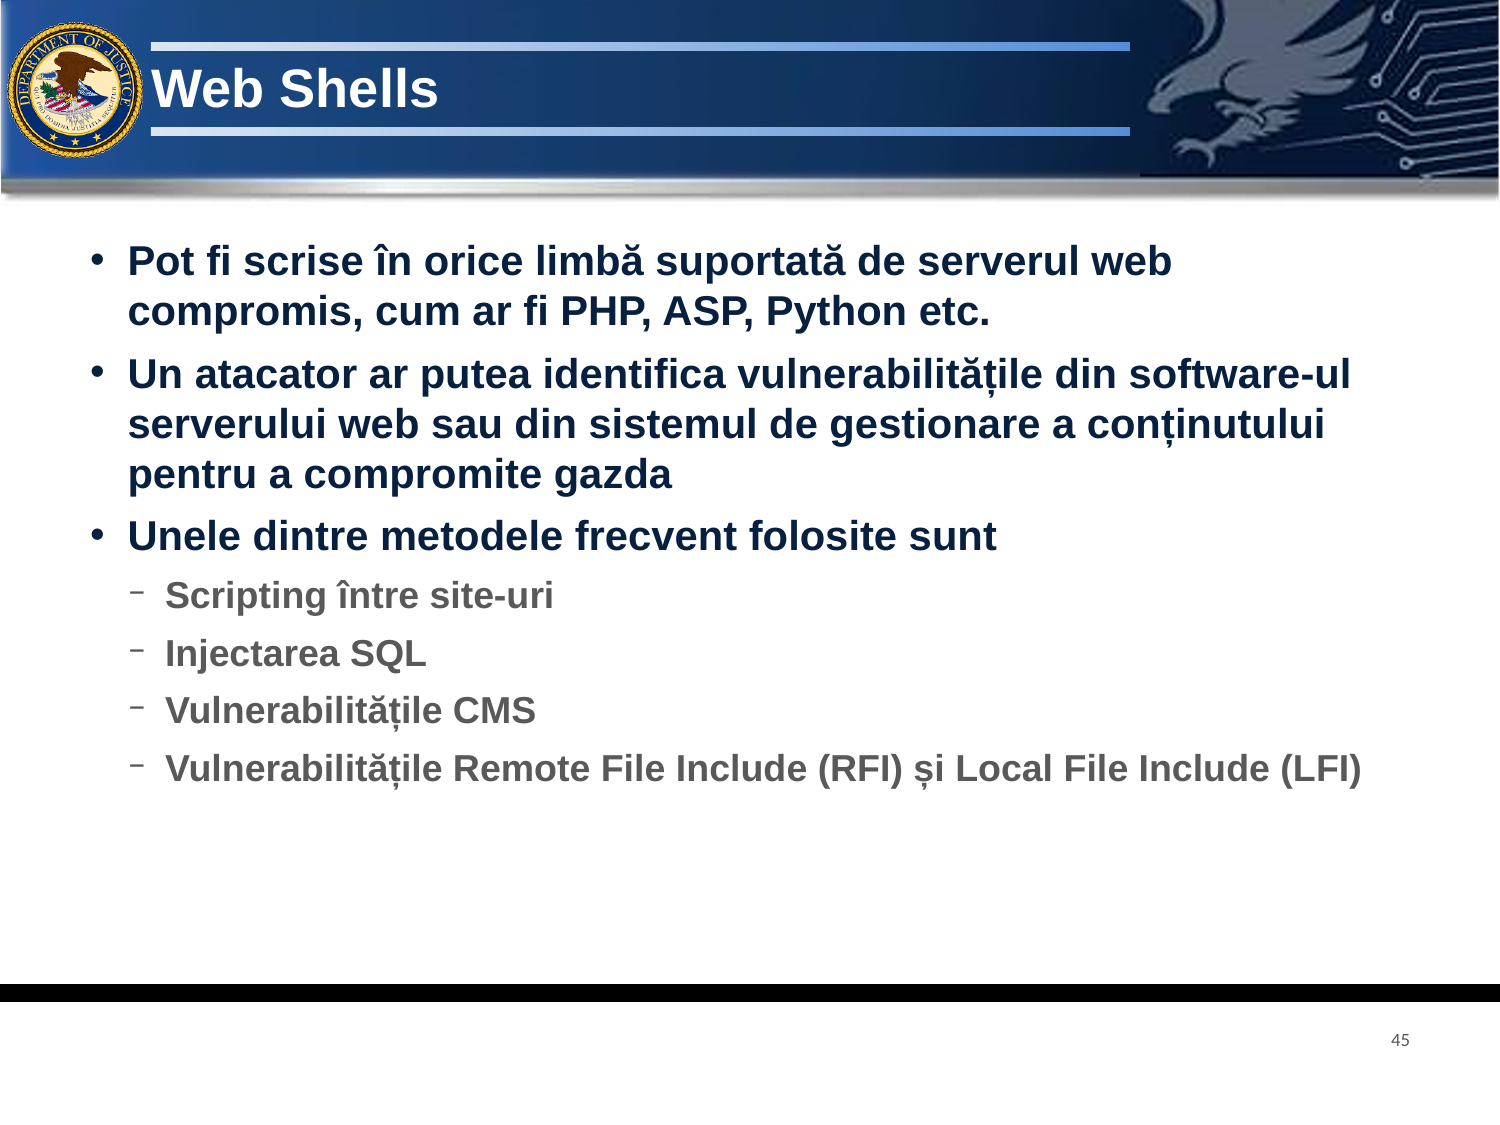

# Web Shells
Pot fi scrise în orice limbă suportată de serverul web compromis, cum ar fi PHP, ASP, Python etc.
Un atacator ar putea identifica vulnerabilitățile din software-ul serverului web sau din sistemul de gestionare a conținutului pentru a compromite gazda
Unele dintre metodele frecvent folosite sunt
Scripting între site-uri
Injectarea SQL
Vulnerabilitățile CMS
Vulnerabilitățile Remote File Include (RFI) și Local File Include (LFI)
45